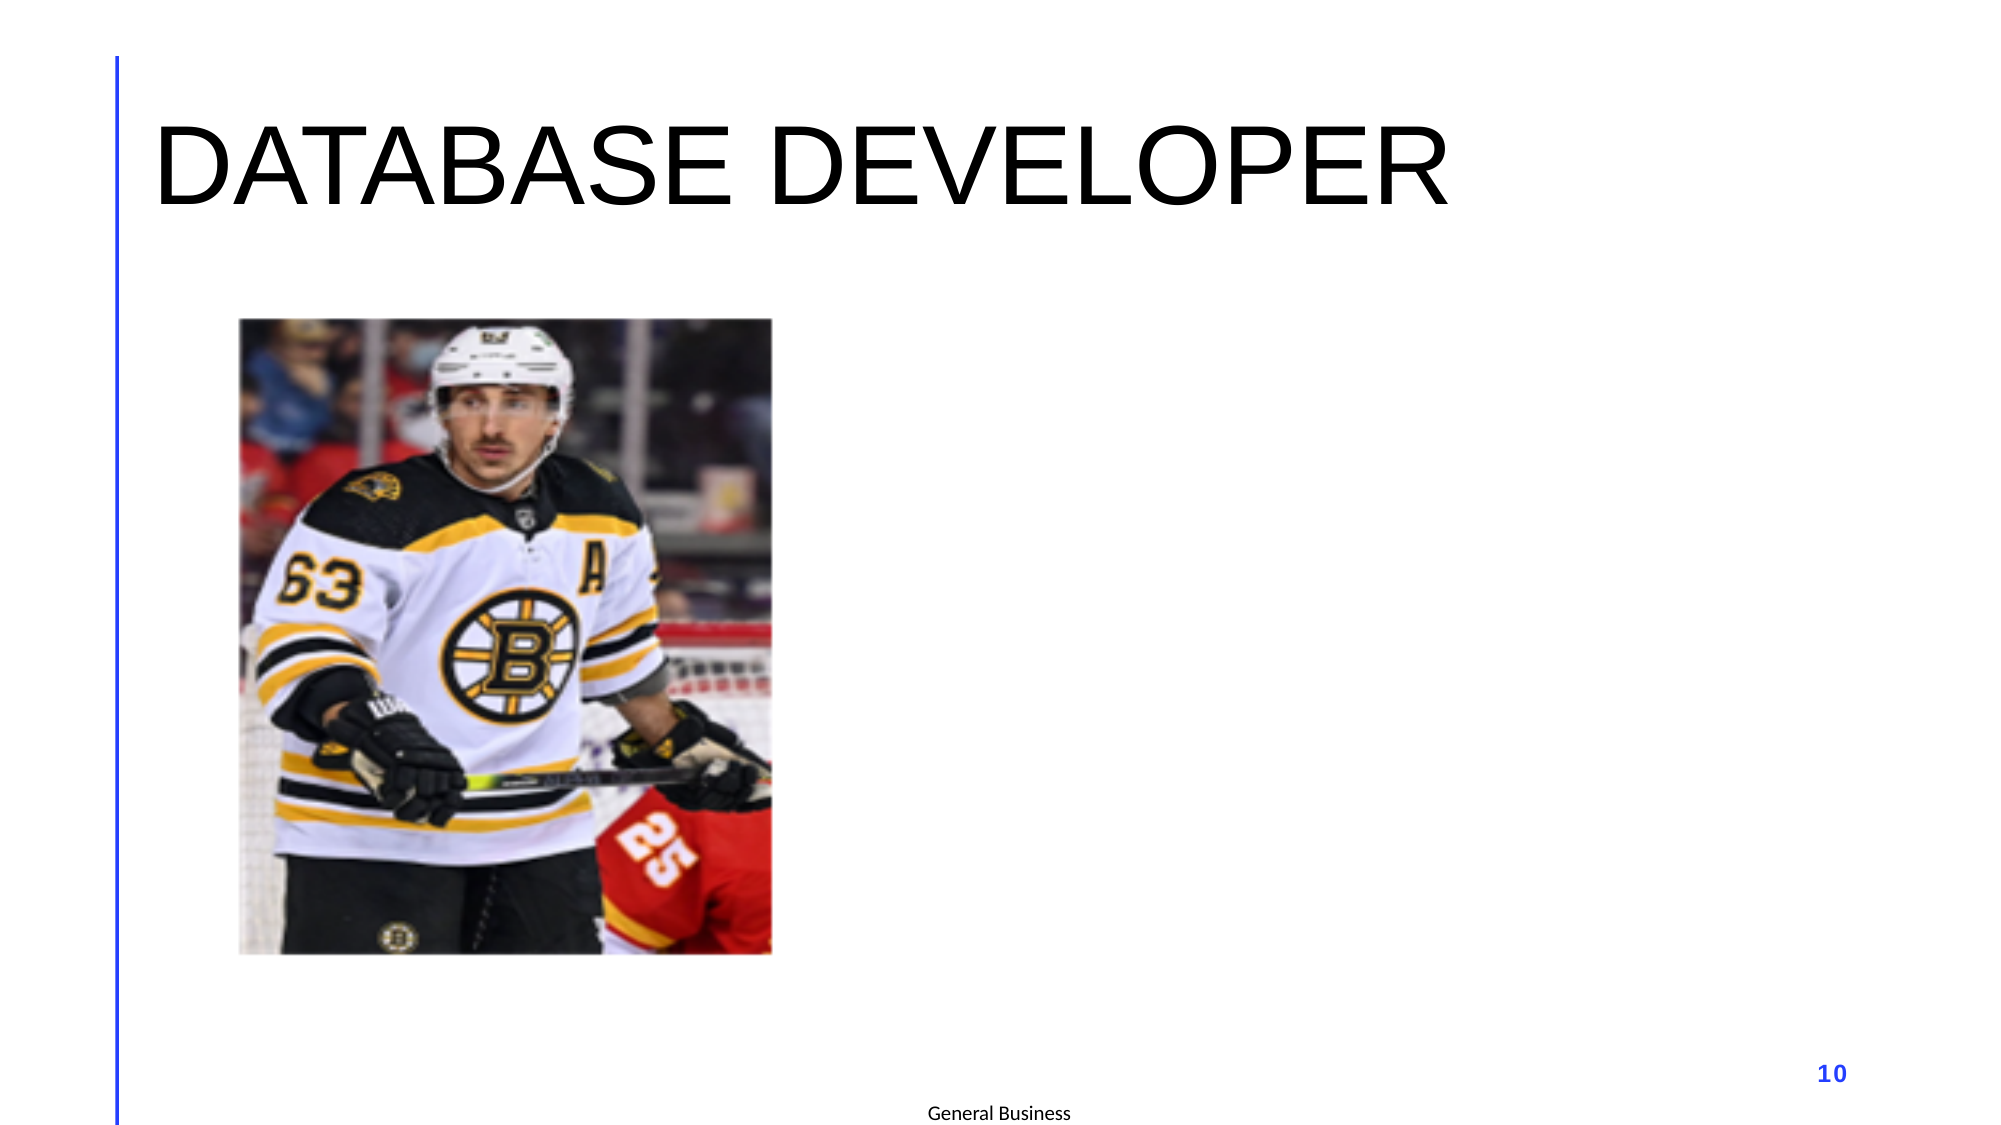

# DATABASE DEVELOPER

### Chart

| Category |
|---|
10